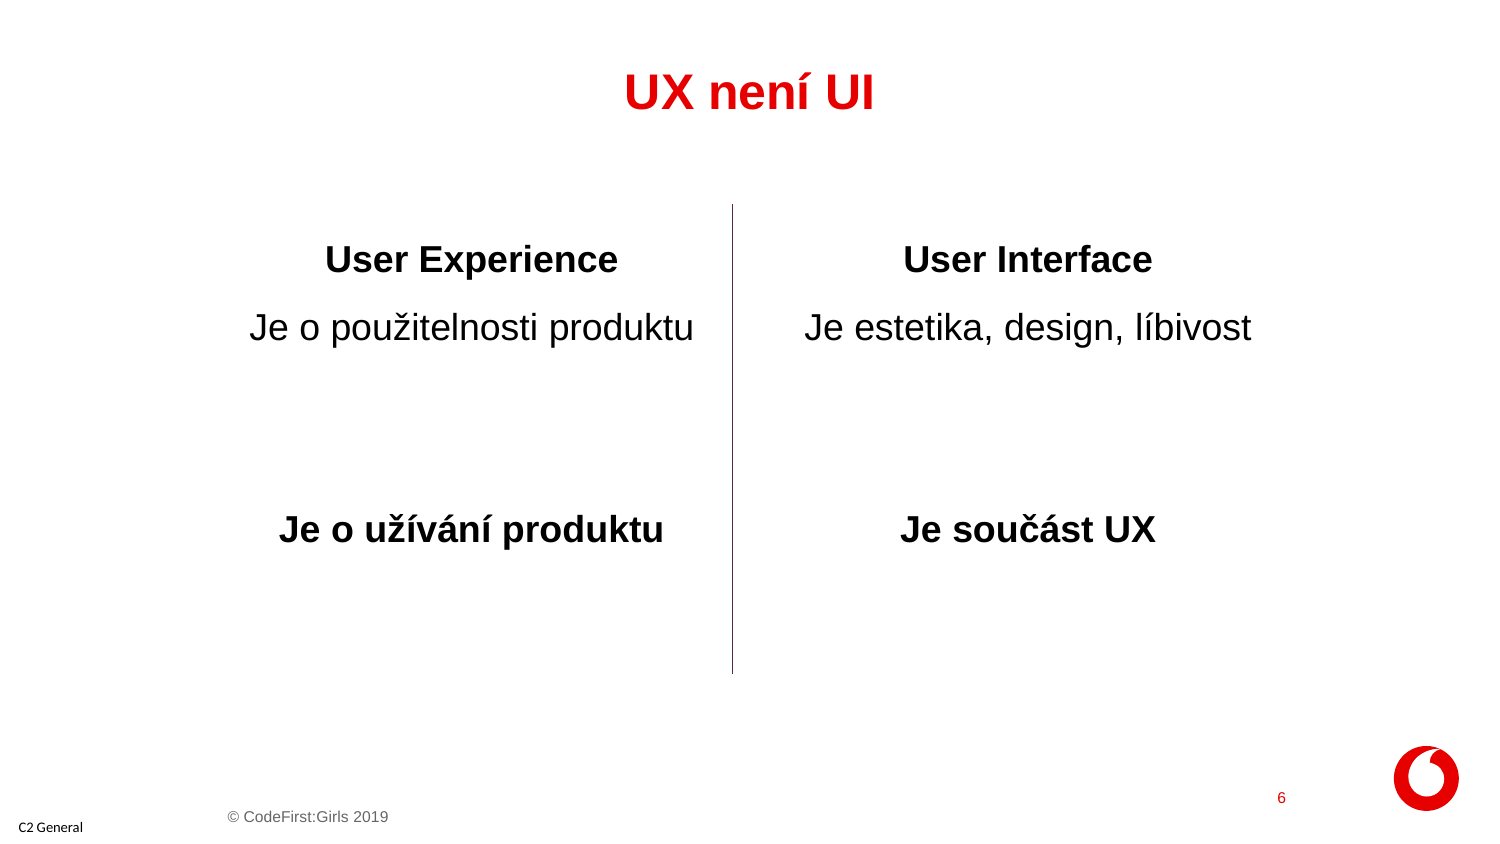

# UX není UI
User Experience
Je o použitelnosti produktu

Je o užívání produktu

User Interface
Je estetika, design, líbivost

Je součást UX
6
© CodeFirst:Girls 2019